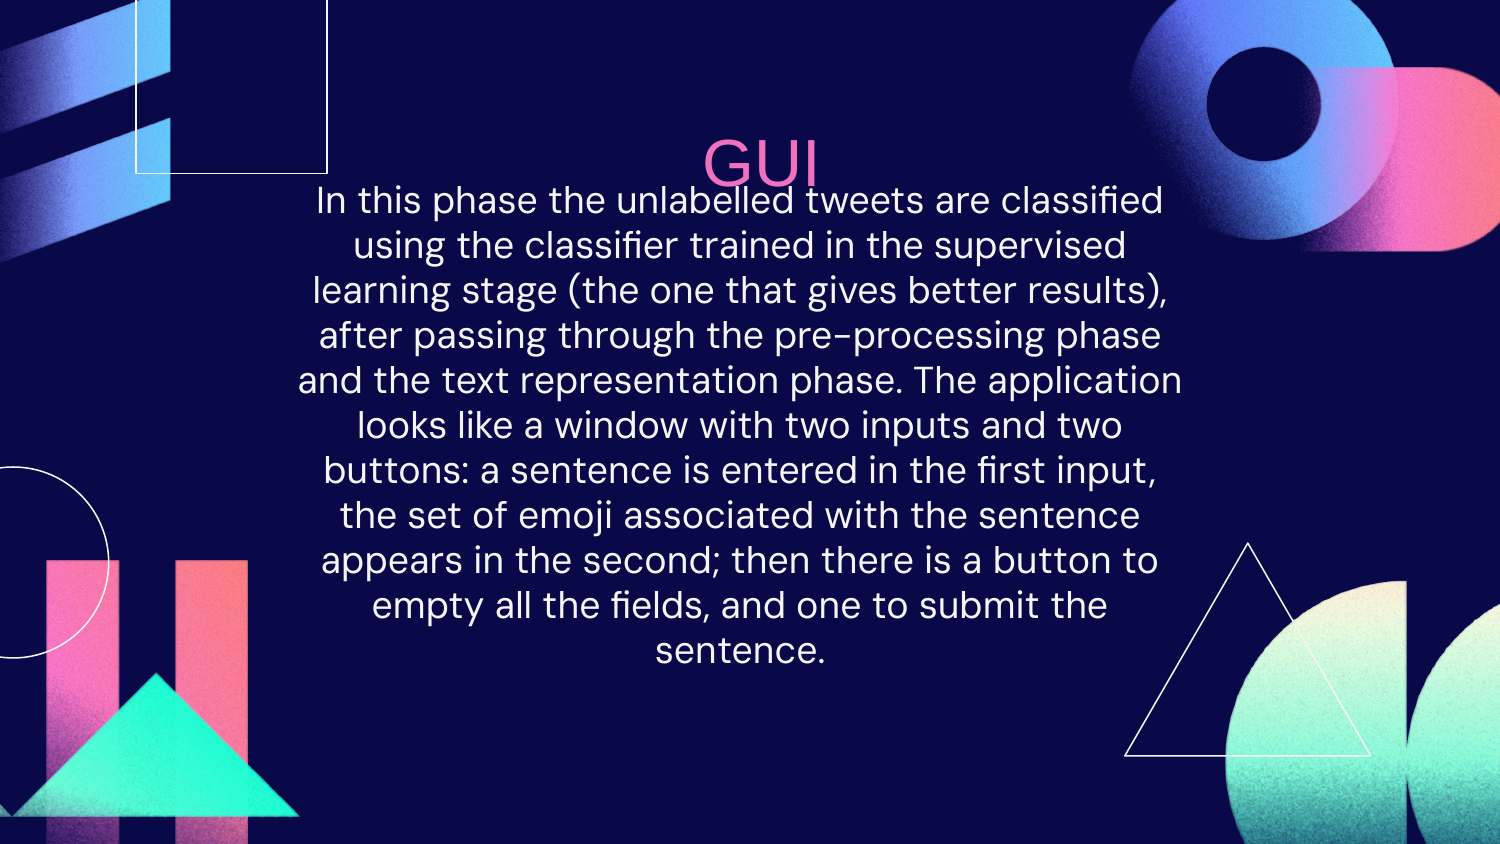

# GUI
In this phase the unlabelled tweets are classified using the classifier trained in the supervised learning stage (the one that gives better results), after passing through the pre-processing phase and the text representation phase. The application looks like a window with two inputs and two buttons: a sentence is entered in the first input, the set of emoji associated with the sentence appears in the second; then there is a button to empty all the fields, and one to submit the sentence.